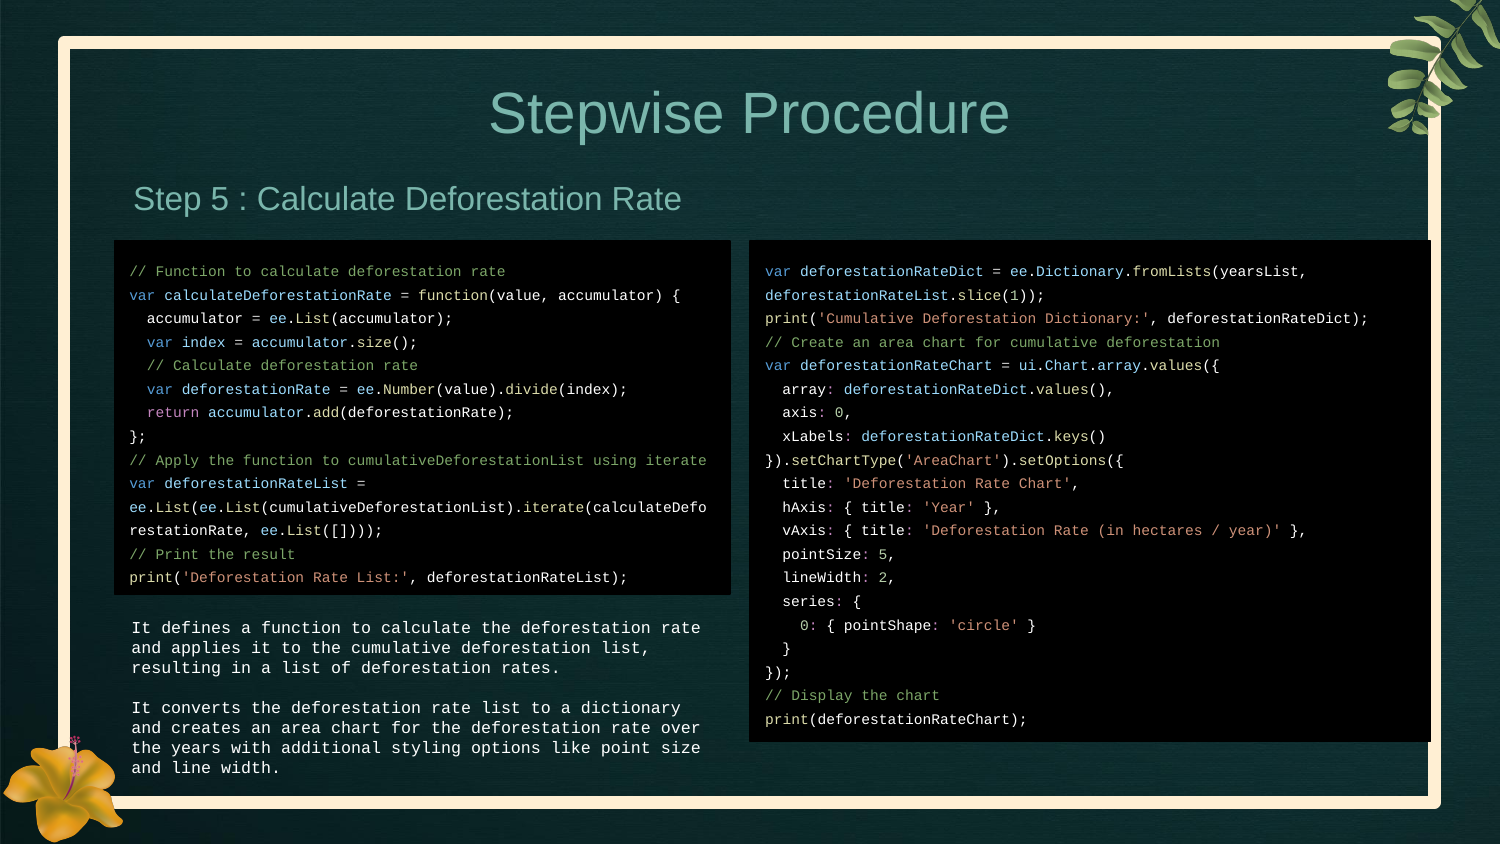

# Stepwise Procedure
Step 5 : Calculate Deforestation Rate
// Function to calculate deforestation rate
var calculateDeforestationRate = function(value, accumulator) {
  accumulator = ee.List(accumulator);
  var index = accumulator.size();
  // Calculate deforestation rate
  var deforestationRate = ee.Number(value).divide(index);
  return accumulator.add(deforestationRate);
};
// Apply the function to cumulativeDeforestationList using iterate
var deforestationRateList = ee.List(ee.List(cumulativeDeforestationList).iterate(calculateDeforestationRate, ee.List([])));
// Print the result
print('Deforestation Rate List:', deforestationRateList);

var deforestationRateDict = ee.Dictionary.fromLists(yearsList, deforestationRateList.slice(1));
print('Cumulative Deforestation Dictionary:', deforestationRateDict);
// Create an area chart for cumulative deforestation
var deforestationRateChart = ui.Chart.array.values({
  array: deforestationRateDict.values(),
  axis: 0,
  xLabels: deforestationRateDict.keys()
}).setChartType('AreaChart').setOptions({
  title: 'Deforestation Rate Chart',
  hAxis: { title: 'Year' },
  vAxis: { title: 'Deforestation Rate (in hectares / year)' },
  pointSize: 5,
  lineWidth: 2,
  series: {
    0: { pointShape: 'circle' }
  }
});
// Display the chart
print(deforestationRateChart);

It defines a function to calculate the deforestation rate and applies it to the cumulative deforestation list, resulting in a list of deforestation rates.

It converts the deforestation rate list to a dictionary and creates an area chart for the deforestation rate over the years with additional styling options like point size and line width.